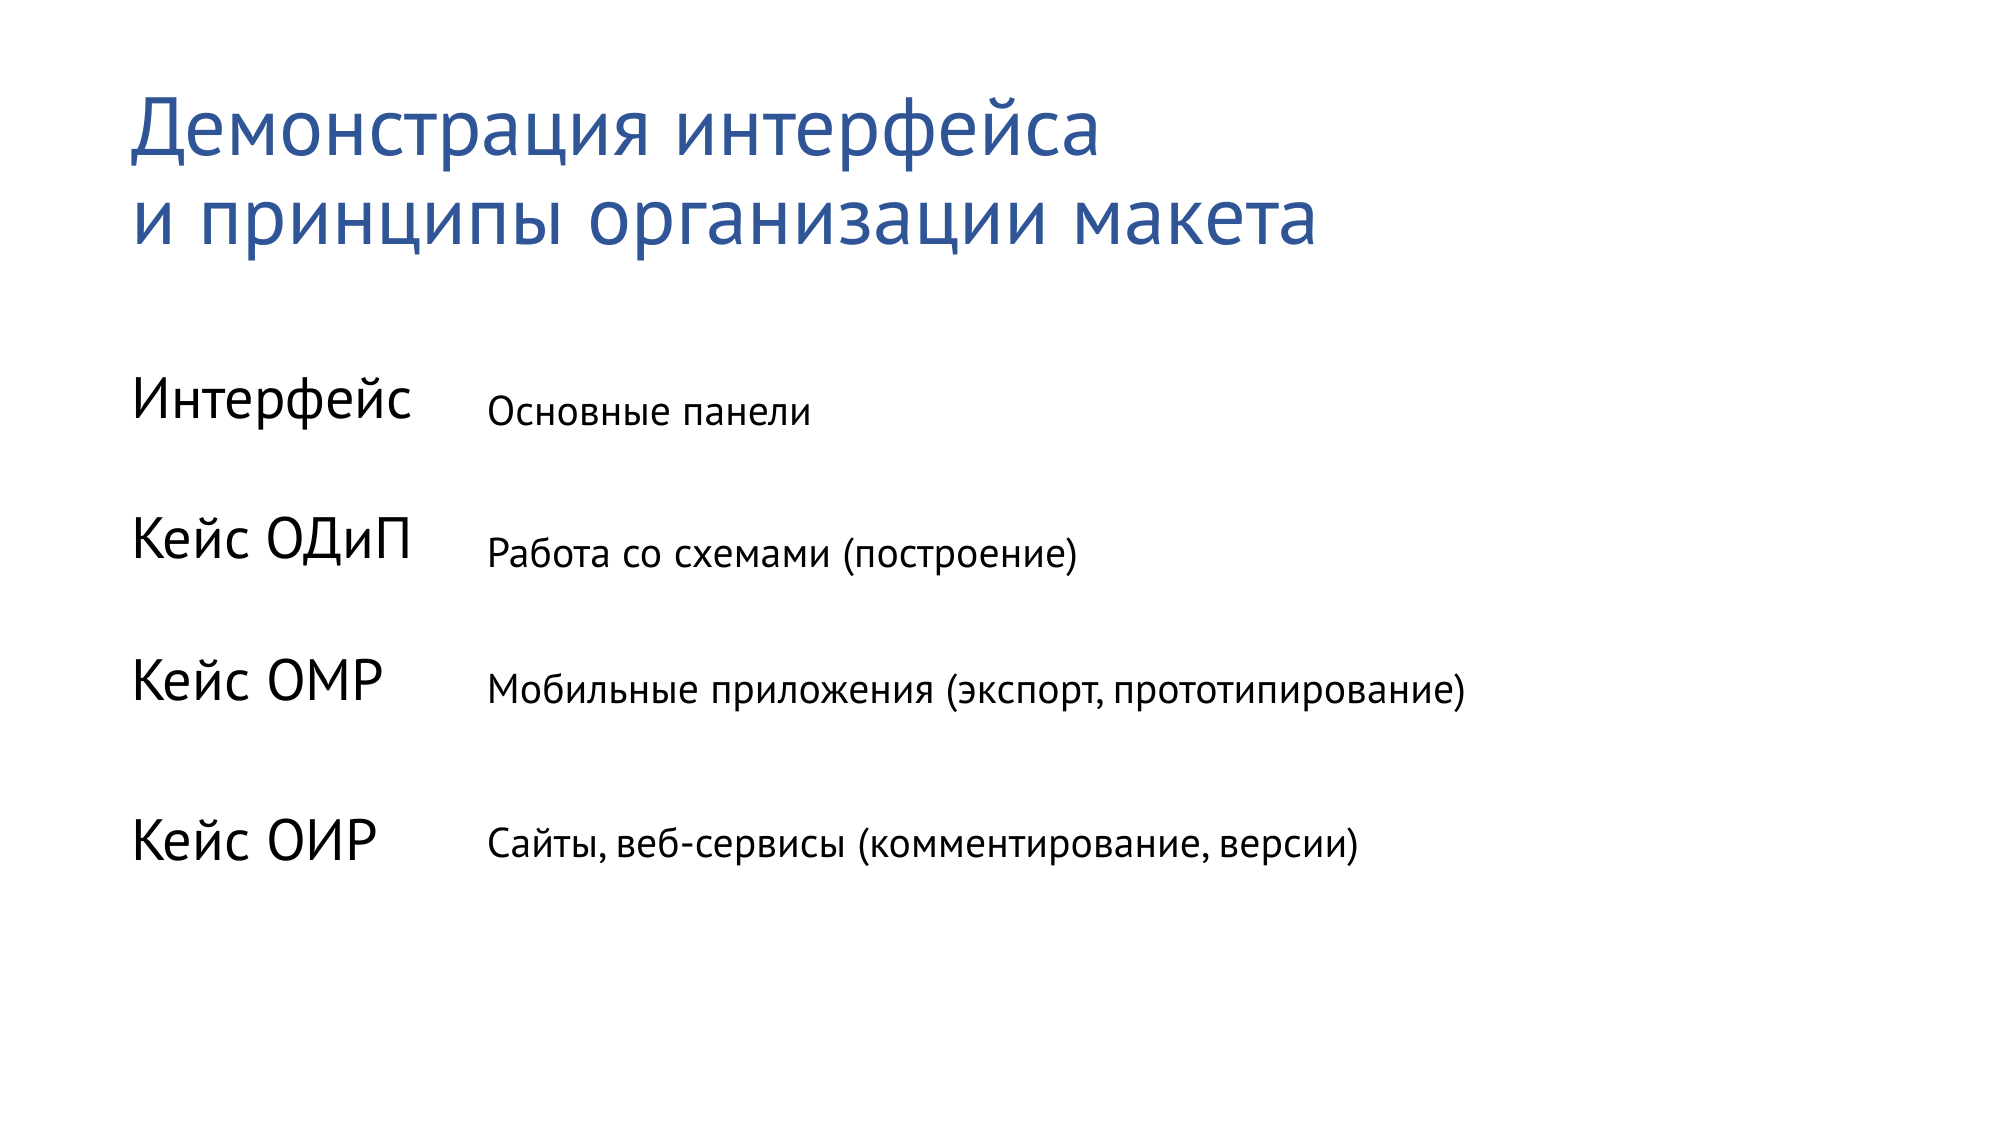

# Демонстрация интерфейса и принципы организации макета
Интерфейс
Основные панели
Кейс ОДиП
Работа со схемами (построение)
Кейс ОМР
Мобильные приложения (экспорт, прототипирование)
Кейс ОИР
Сайты, веб-сервисы (комментирование, версии)